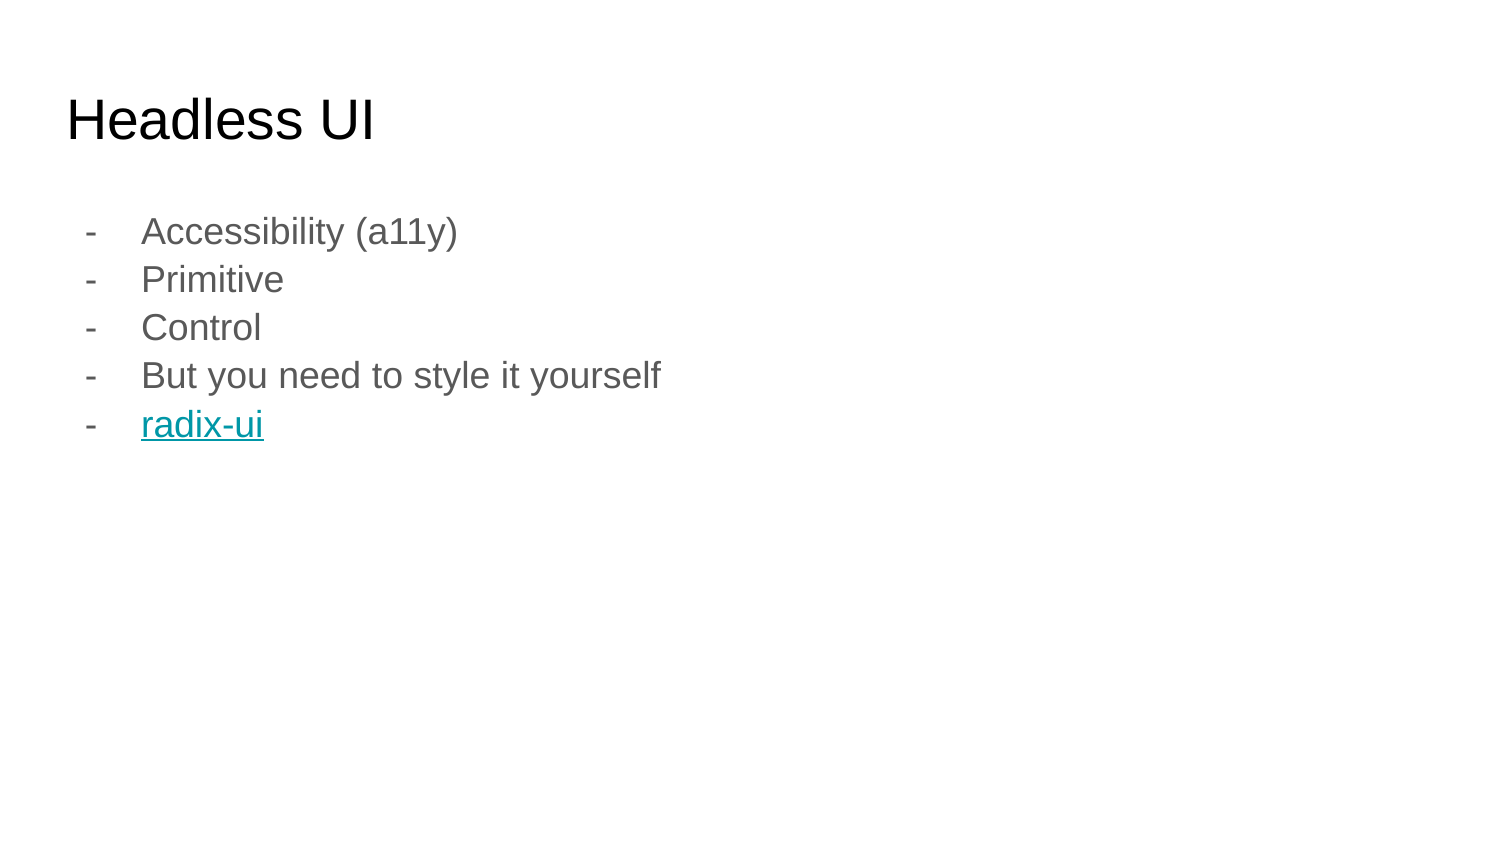

# Headless UI
Accessibility (a11y)
Primitive
Control
But you need to style it yourself
radix-ui